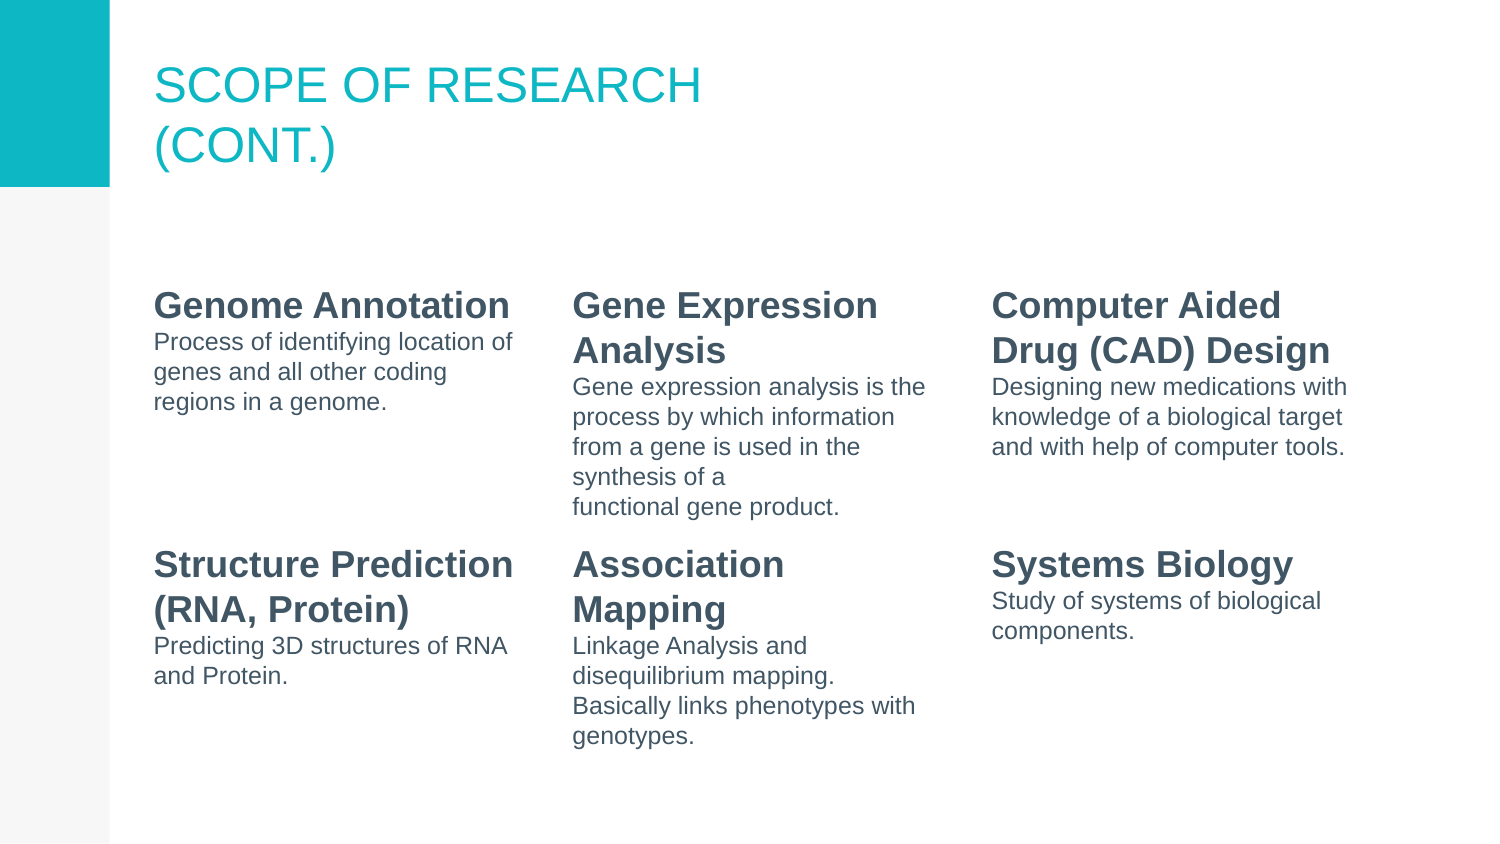

# SCOPE OF RESEARCH (CONT.)
Genome Annotation
Process of identifying location of genes and all other coding regions in a genome.
Gene Expression Analysis
Gene expression analysis is the process by which information from a gene is used in the synthesis of a functional gene product.
Computer Aided Drug (CAD) Design
Designing new medications with knowledge of a biological target and with help of computer tools.

Structure Prediction (RNA, Protein)
Predicting 3D structures of RNA and Protein.
Association Mapping
Linkage Analysis and disequilibrium mapping. Basically links phenotypes with genotypes.
Systems Biology
Study of systems of biological components.